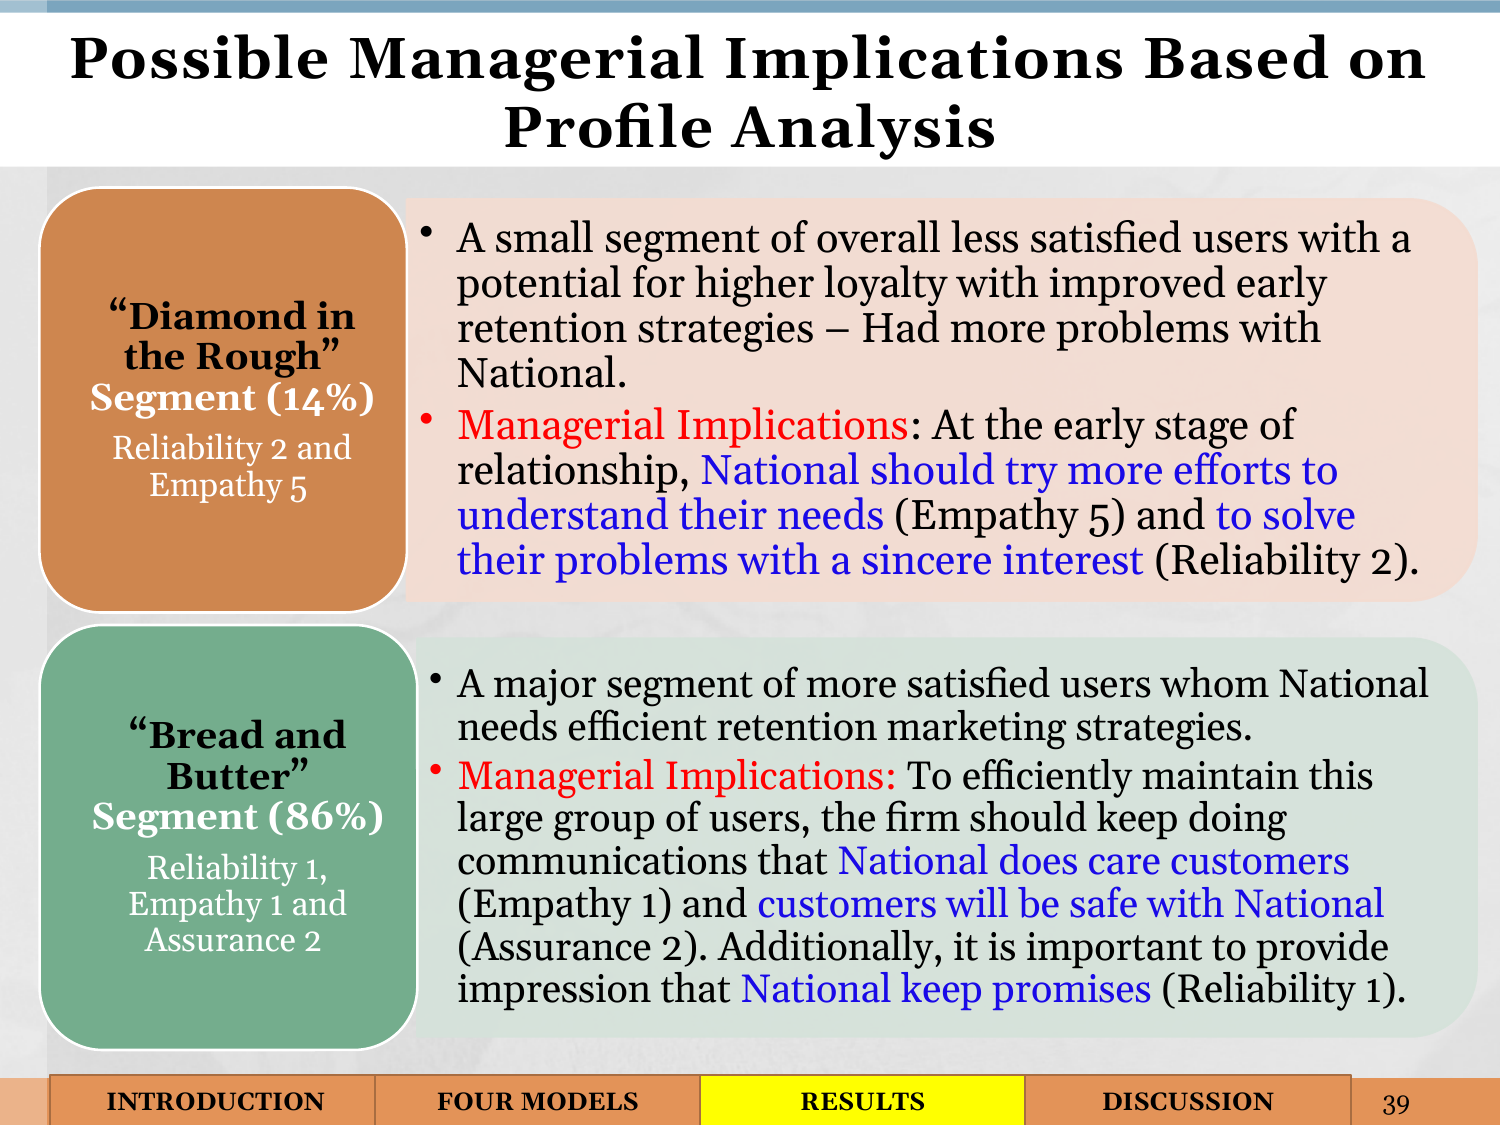

# Possible Managerial Implications Based on Profile Analysis
A small segment of overall less satisfied users with a potential for higher loyalty with improved early retention strategies – Had more problems with National.
Managerial Implications: At the early stage of relationship, National should try more efforts to understand their needs (Empathy 5) and to solve their problems with a sincere interest (Reliability 2).
“Diamond in the Rough” Segment (14%)
Reliability 2 and Empathy 5
A major segment of more satisfied users whom National needs efficient retention marketing strategies.
Managerial Implications: To efficiently maintain this large group of users, the firm should keep doing communications that National does care customers (Empathy 1) and customers will be safe with National (Assurance 2). Additionally, it is important to provide impression that National keep promises (Reliability 1).
“Bread and Butter” Segment (86%)
Reliability 1, Empathy 1 and Assurance 2
INTRODUCTION
FOUR MODELS
RESULTS
DISCUSSION
39